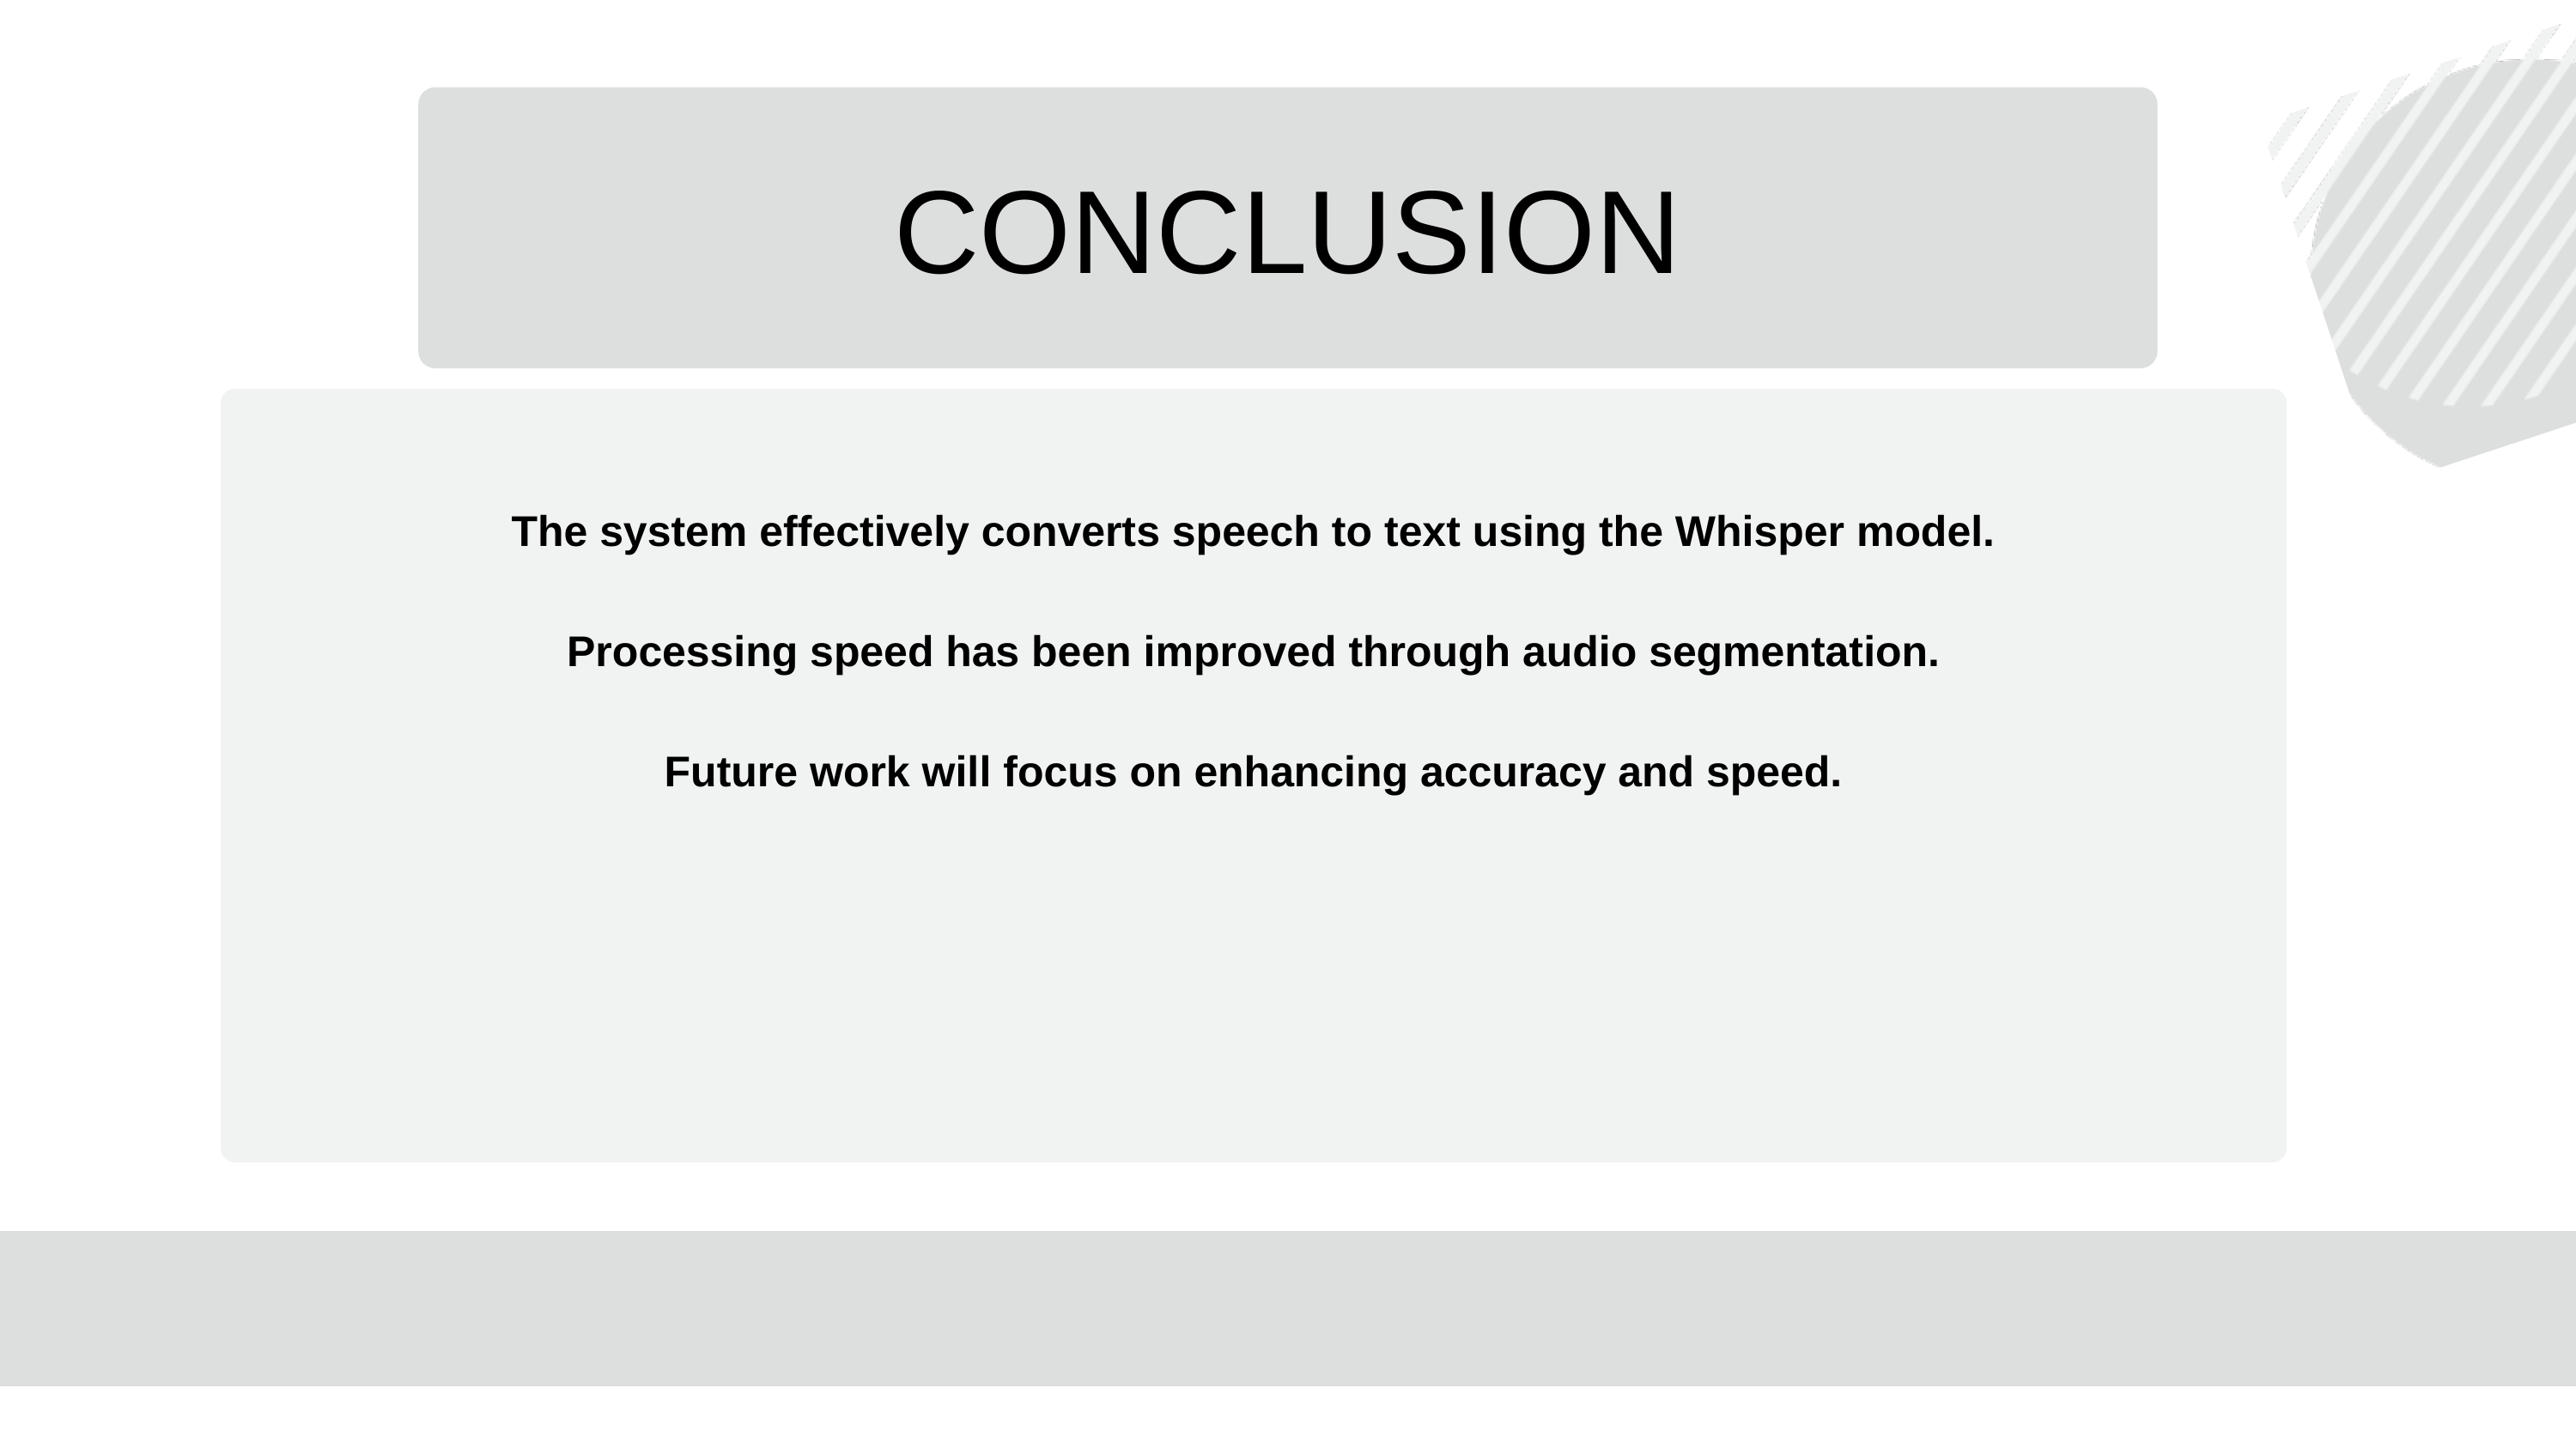

CONCLUSION

The system effectively converts speech to text using the Whisper model.

Processing speed has been improved through audio segmentation.

Future work will focus on enhancing accuracy and speed.